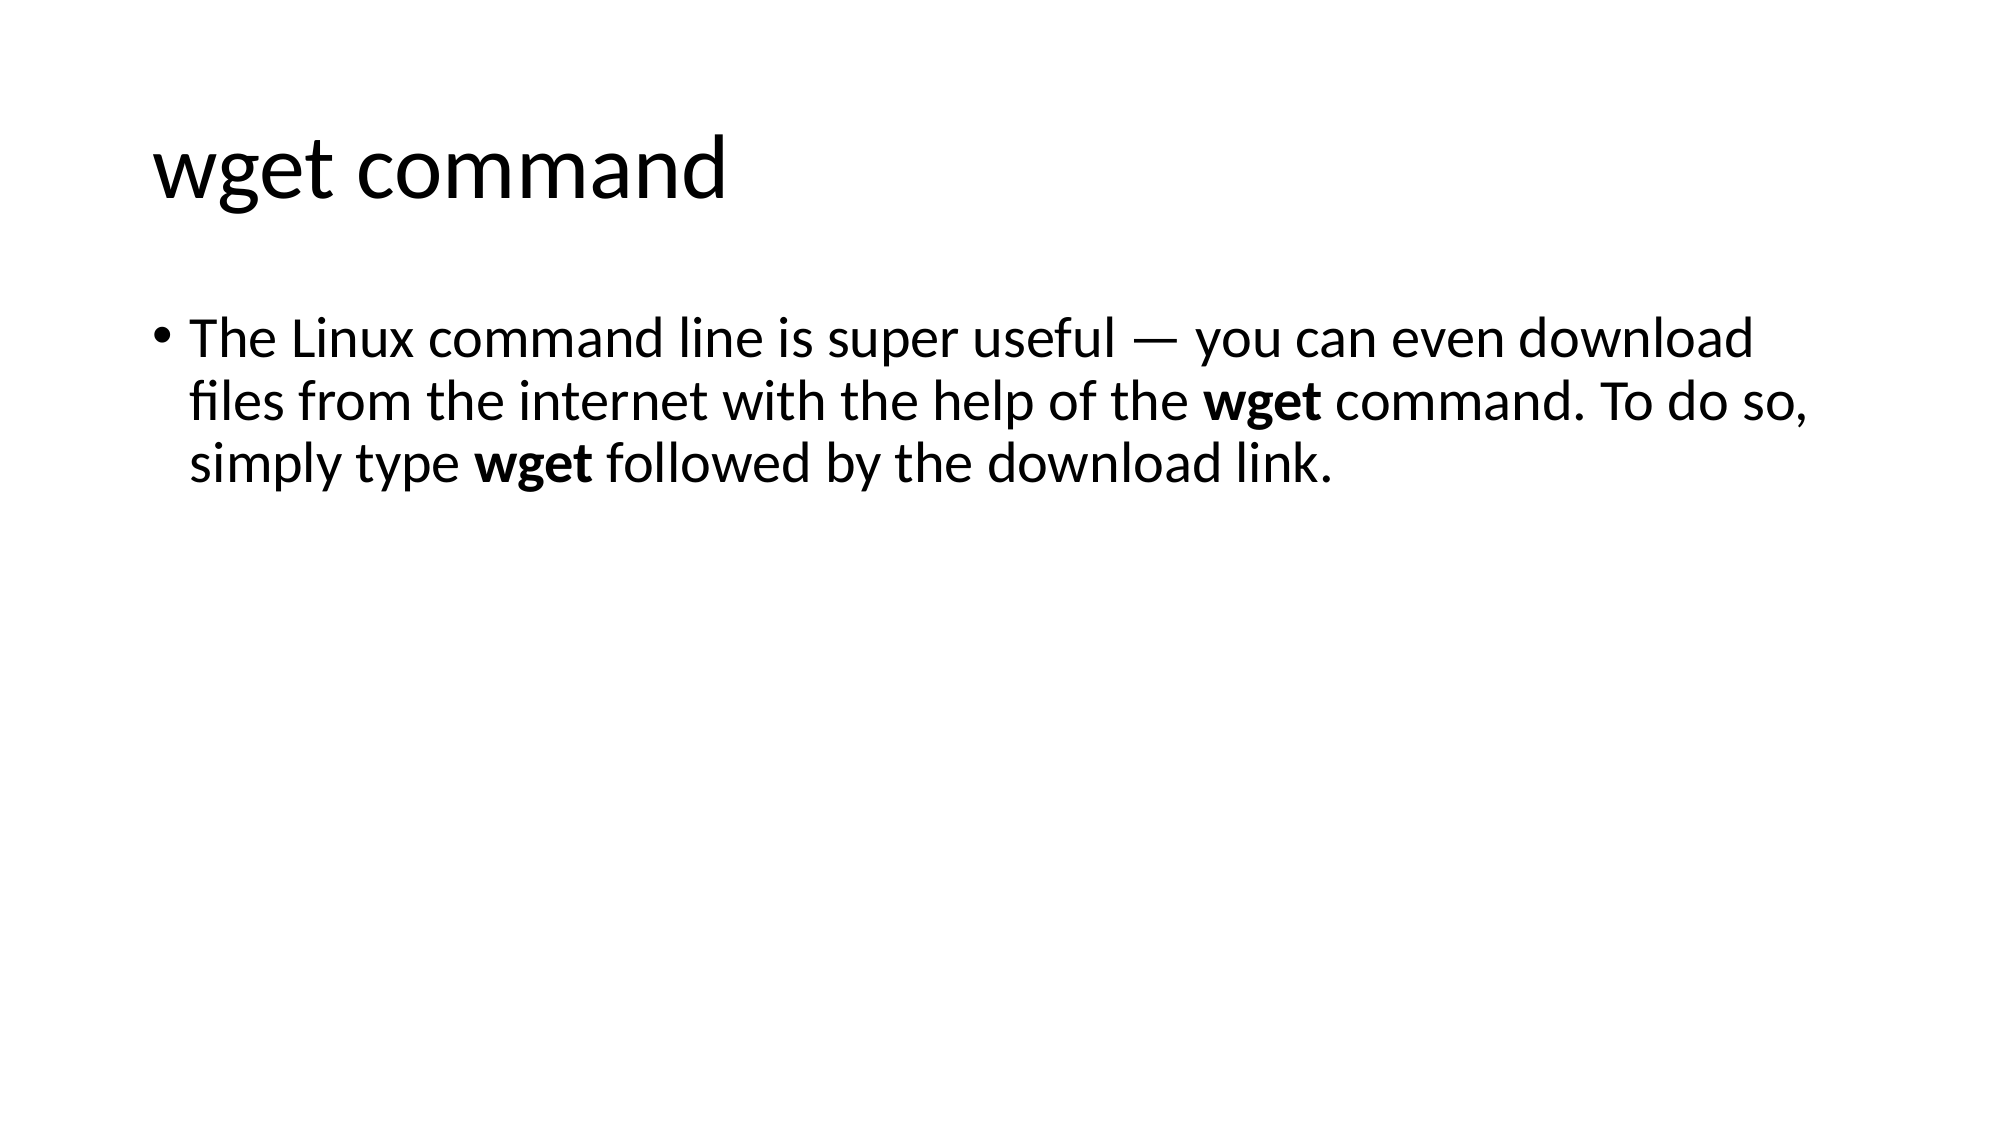

# wget command
The Linux command line is super useful — you can even download files from the internet with the help of the wget command. To do so, simply type wget followed by the download link.